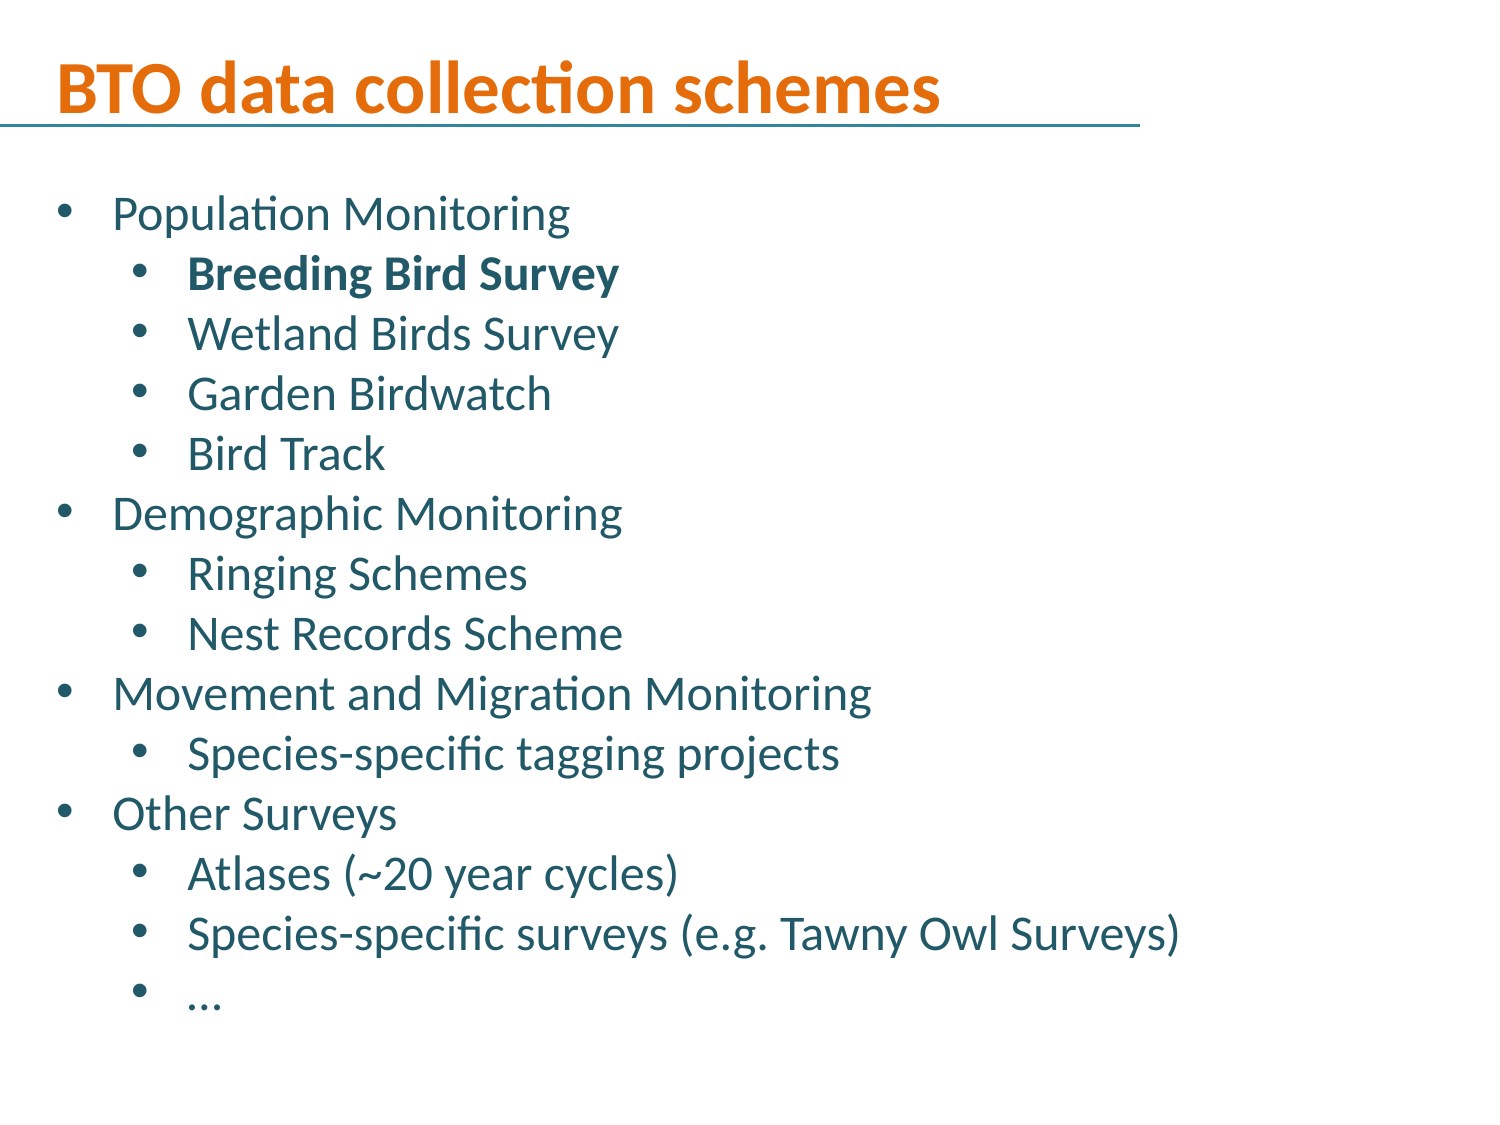

BTO data collection schemes
Population Monitoring
Breeding Bird Survey
Wetland Birds Survey
Garden Birdwatch
Bird Track
Demographic Monitoring
Ringing Schemes
Nest Records Scheme
Movement and Migration Monitoring
Species-specific tagging projects
Other Surveys
Atlases (~20 year cycles)
Species-specific surveys (e.g. Tawny Owl Surveys)
…